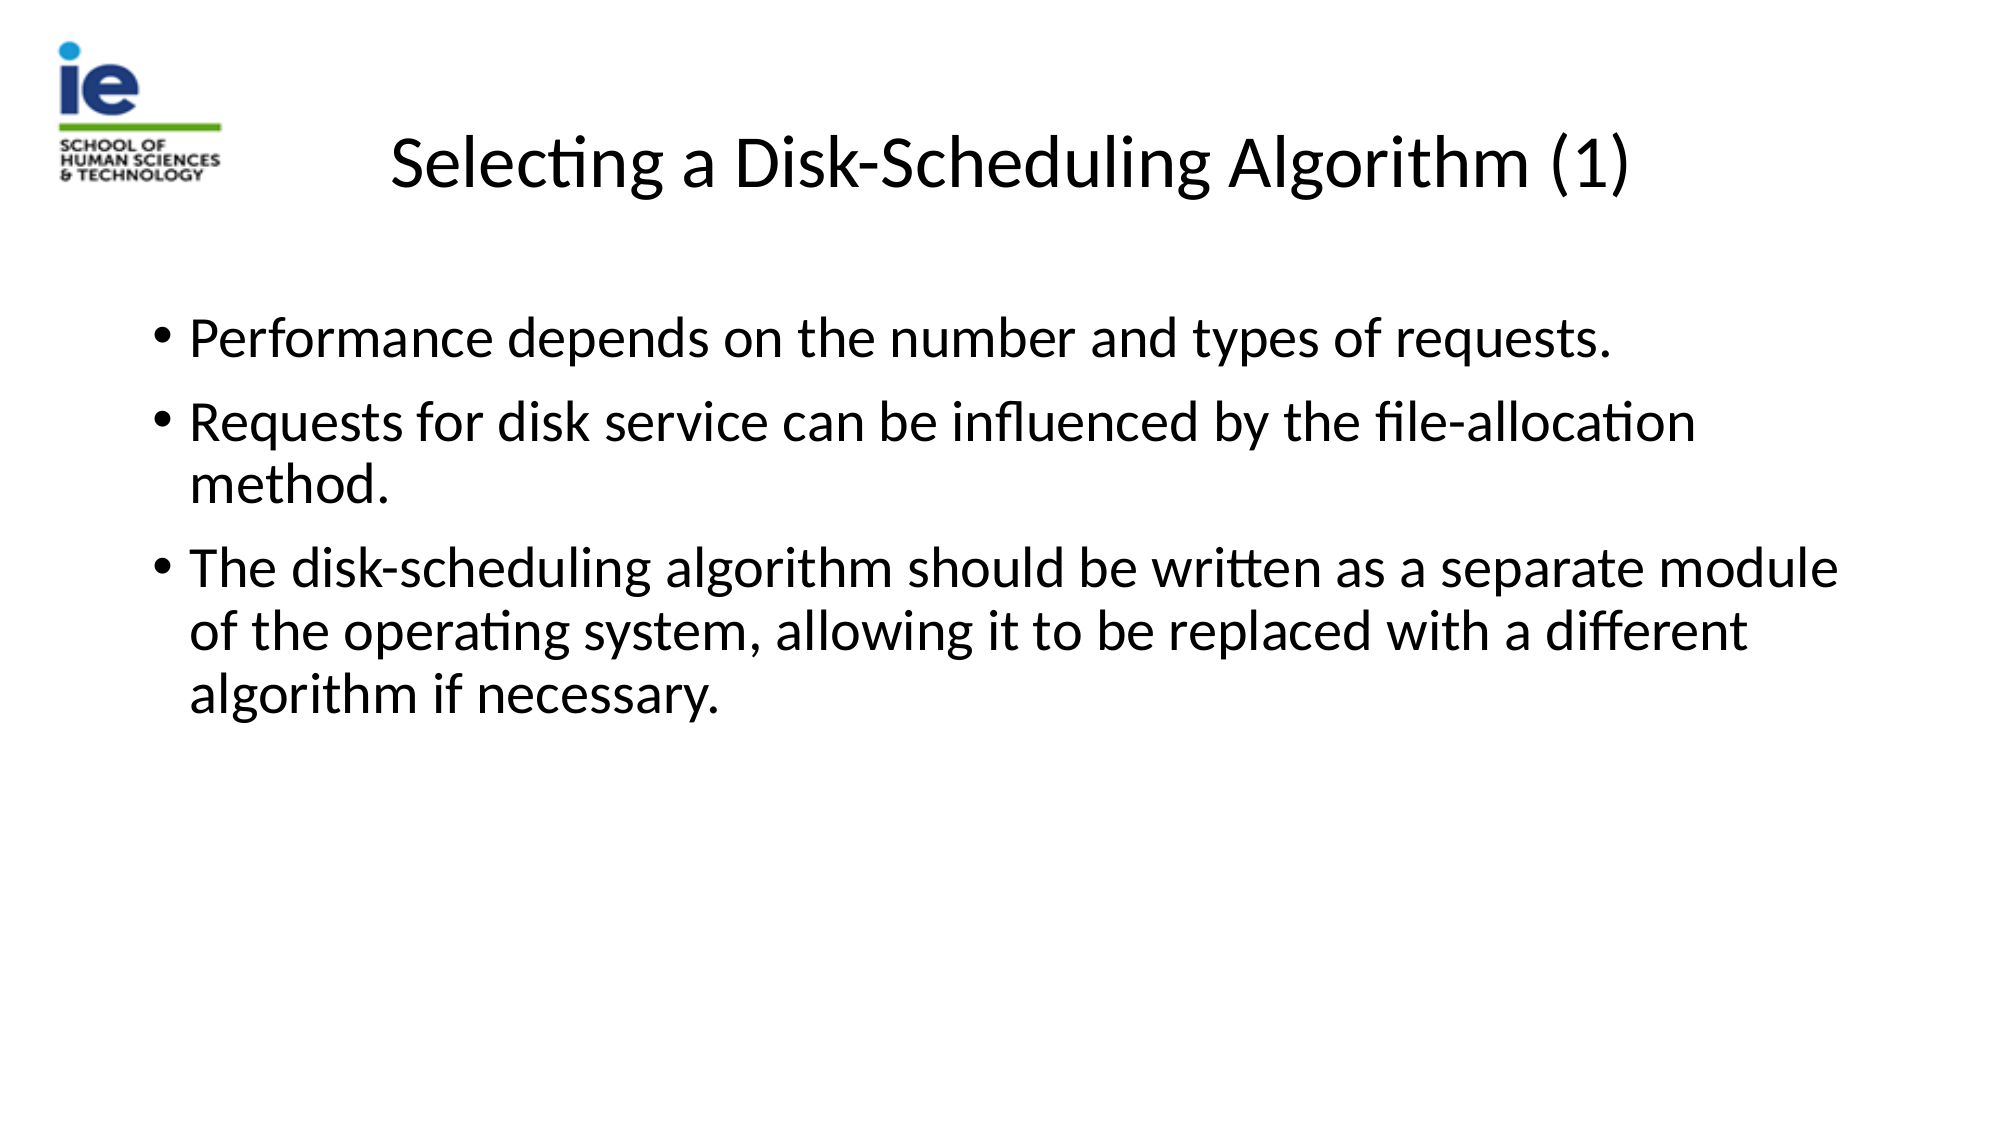

# Selecting a Disk-Scheduling Algorithm (1)
Performance depends on the number and types of requests.
Requests for disk service can be influenced by the file-allocation method.
The disk-scheduling algorithm should be written as a separate module of the operating system, allowing it to be replaced with a different algorithm if necessary.